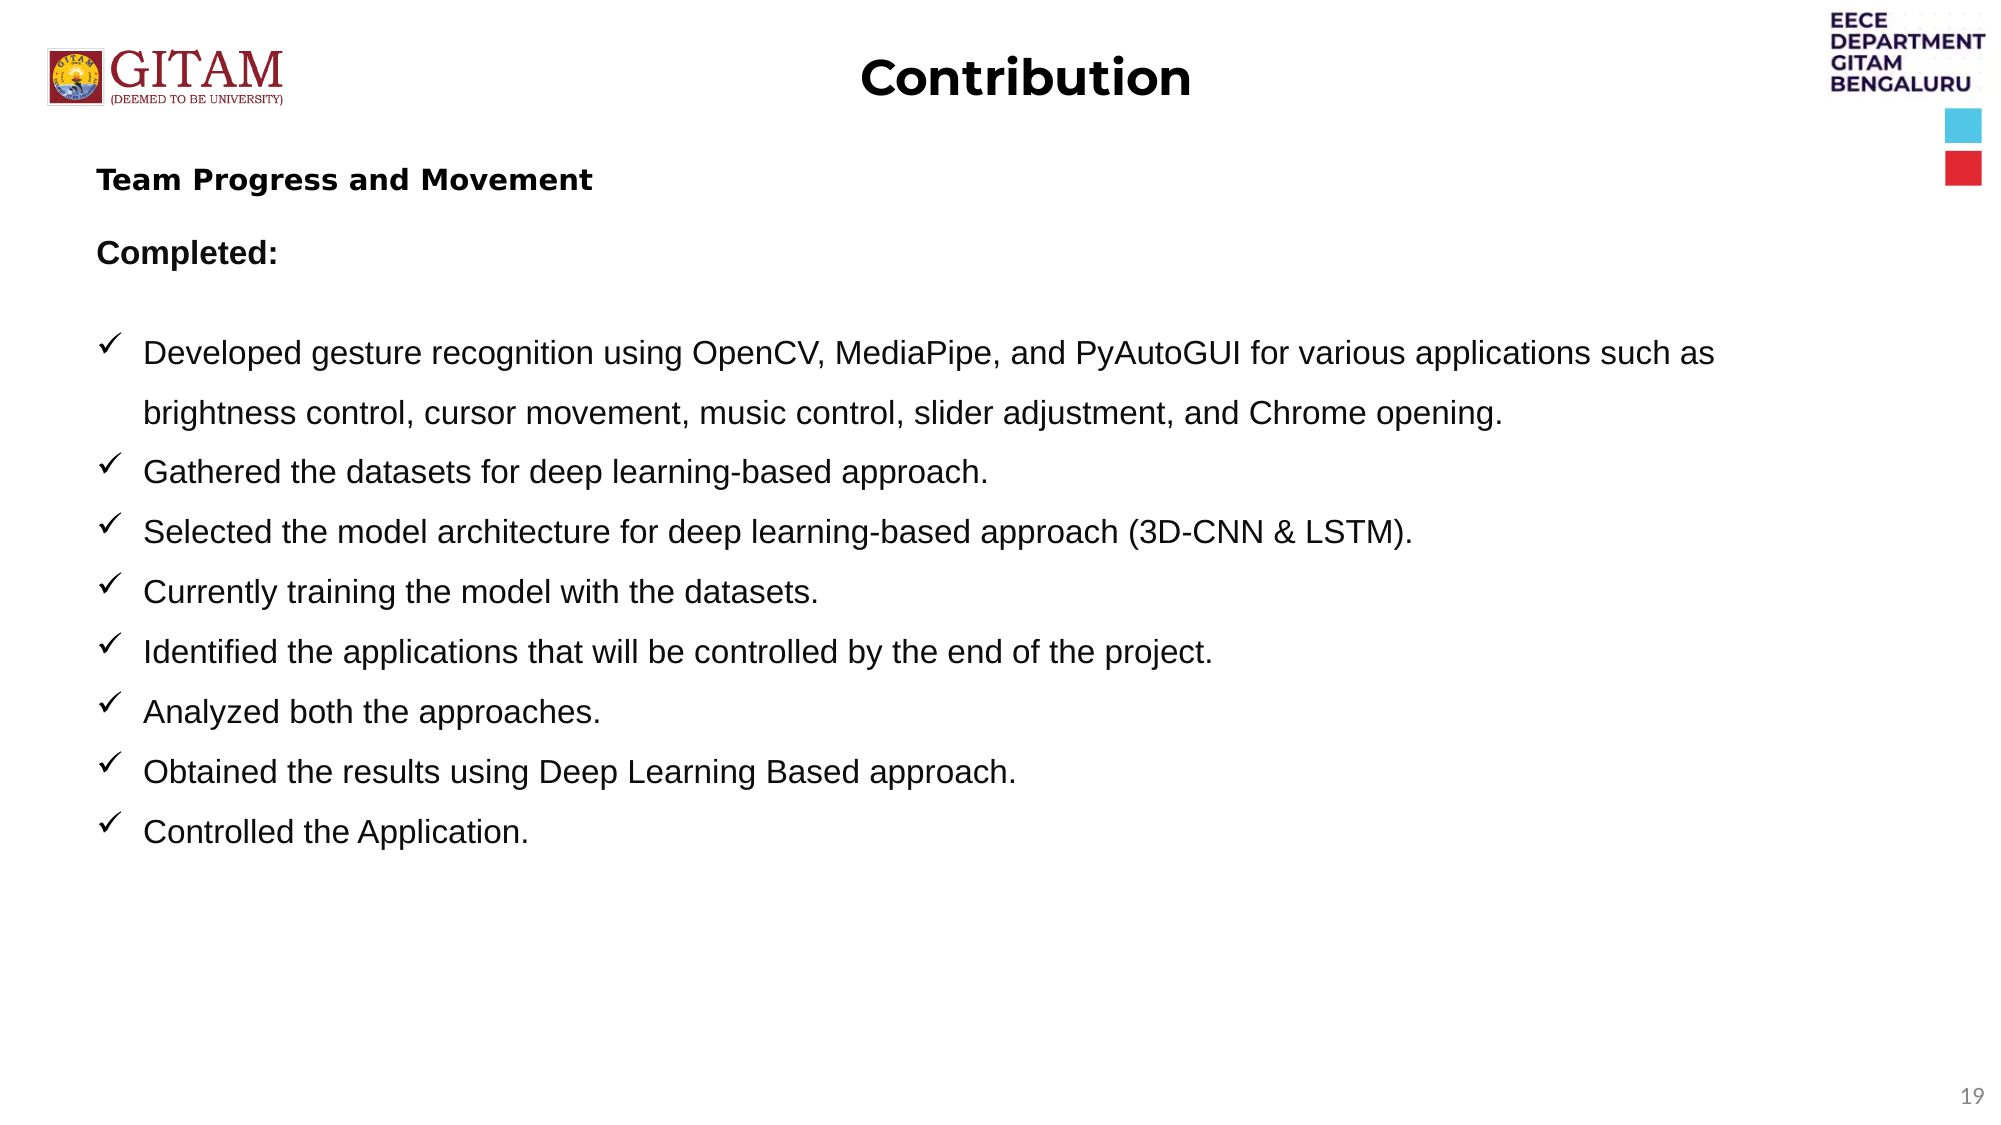

Contribution
Team Progress and Movement

Completed:

Developed gesture recognition using OpenCV, MediaPipe, and PyAutoGUI for various applications such as brightness control, cursor movement, music control, slider adjustment, and Chrome opening.
Gathered the datasets for deep learning-based approach.
Selected the model architecture for deep learning-based approach (3D-CNN & LSTM).
Currently training the model with the datasets.
Identified the applications that will be controlled by the end of the project.
Analyzed both the approaches.
Obtained the results using Deep Learning Based approach.
Controlled the Application.

19